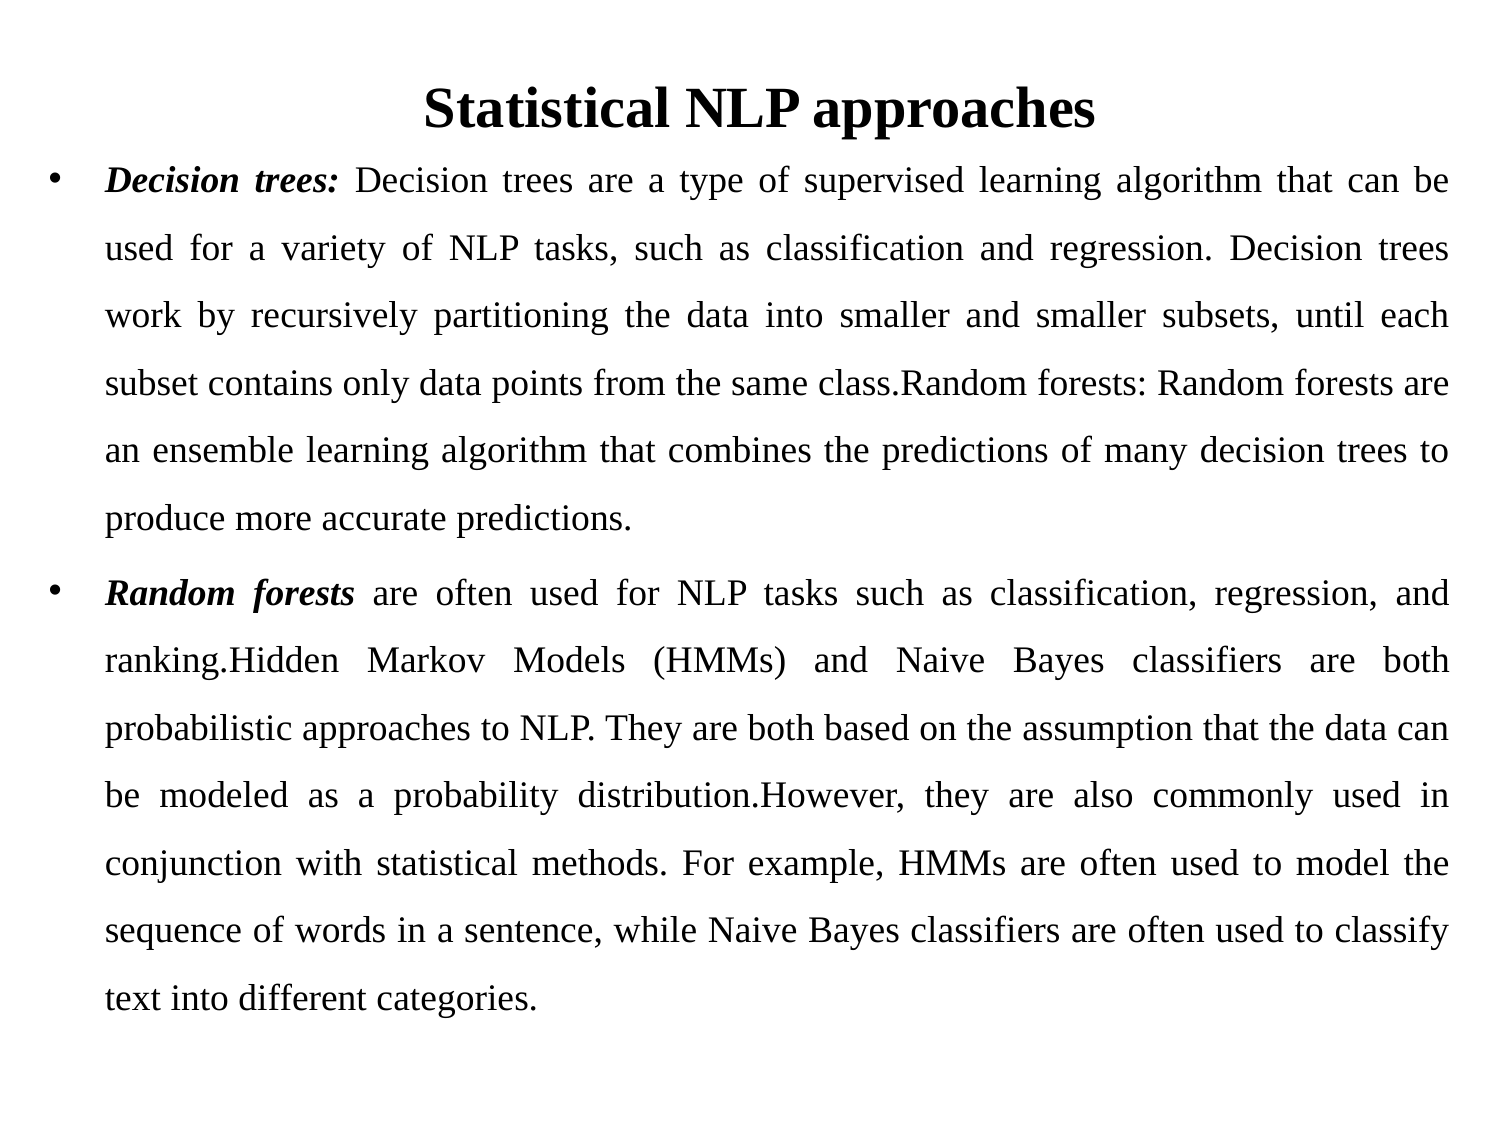

# Statistical NLP approaches
Decision trees: Decision trees are a type of supervised learning algorithm that can be used for a variety of NLP tasks, such as classification and regression. Decision trees work by recursively partitioning the data into smaller and smaller subsets, until each subset contains only data points from the same class.Random forests: Random forests are an ensemble learning algorithm that combines the predictions of many decision trees to produce more accurate predictions.
Random forests are often used for NLP tasks such as classification, regression, and ranking.Hidden Markov Models (HMMs) and Naive Bayes classifiers are both probabilistic approaches to NLP. They are both based on the assumption that the data can be modeled as a probability distribution.However, they are also commonly used in conjunction with statistical methods. For example, HMMs are often used to model the sequence of words in a sentence, while Naive Bayes classifiers are often used to classify text into different categories.